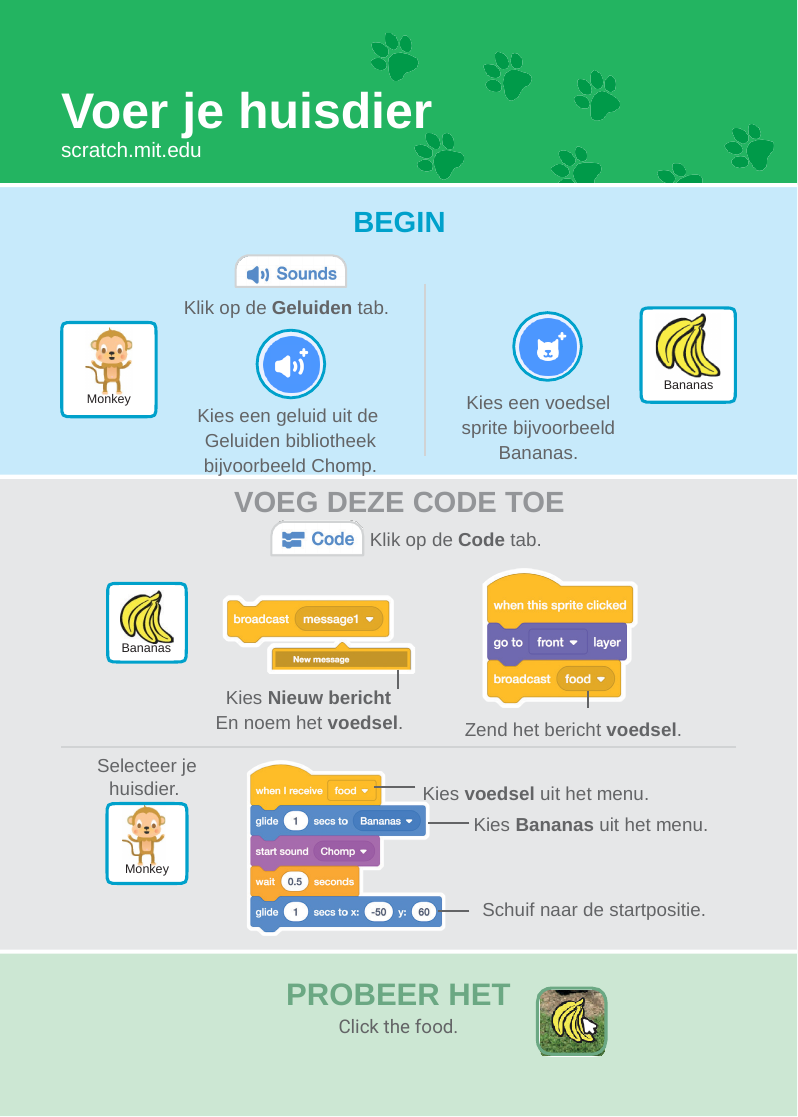

# Voer je huisdier
scratch.mit.edu

BEGIN

Klik op de Geluiden tab.

Bananas
Kies een voedsel sprite bijvoorbeeld Bananas.
Monkey
Kies een geluid uit de  Geluiden bibliotheek bijvoorbeeld Chomp.

VOEG DEZE CODE TOE

Klik op de Code tab.

Bananas
Kies Nieuw bericht
En noem het voedsel.
Zend het bericht voedsel.
Selecteer je huisdier.

 Kies voedsel uit het menu.
Kies Bananas uit het menu.

Monkey
Schuif naar de startpositie.

PROBEER HET

Click the food.